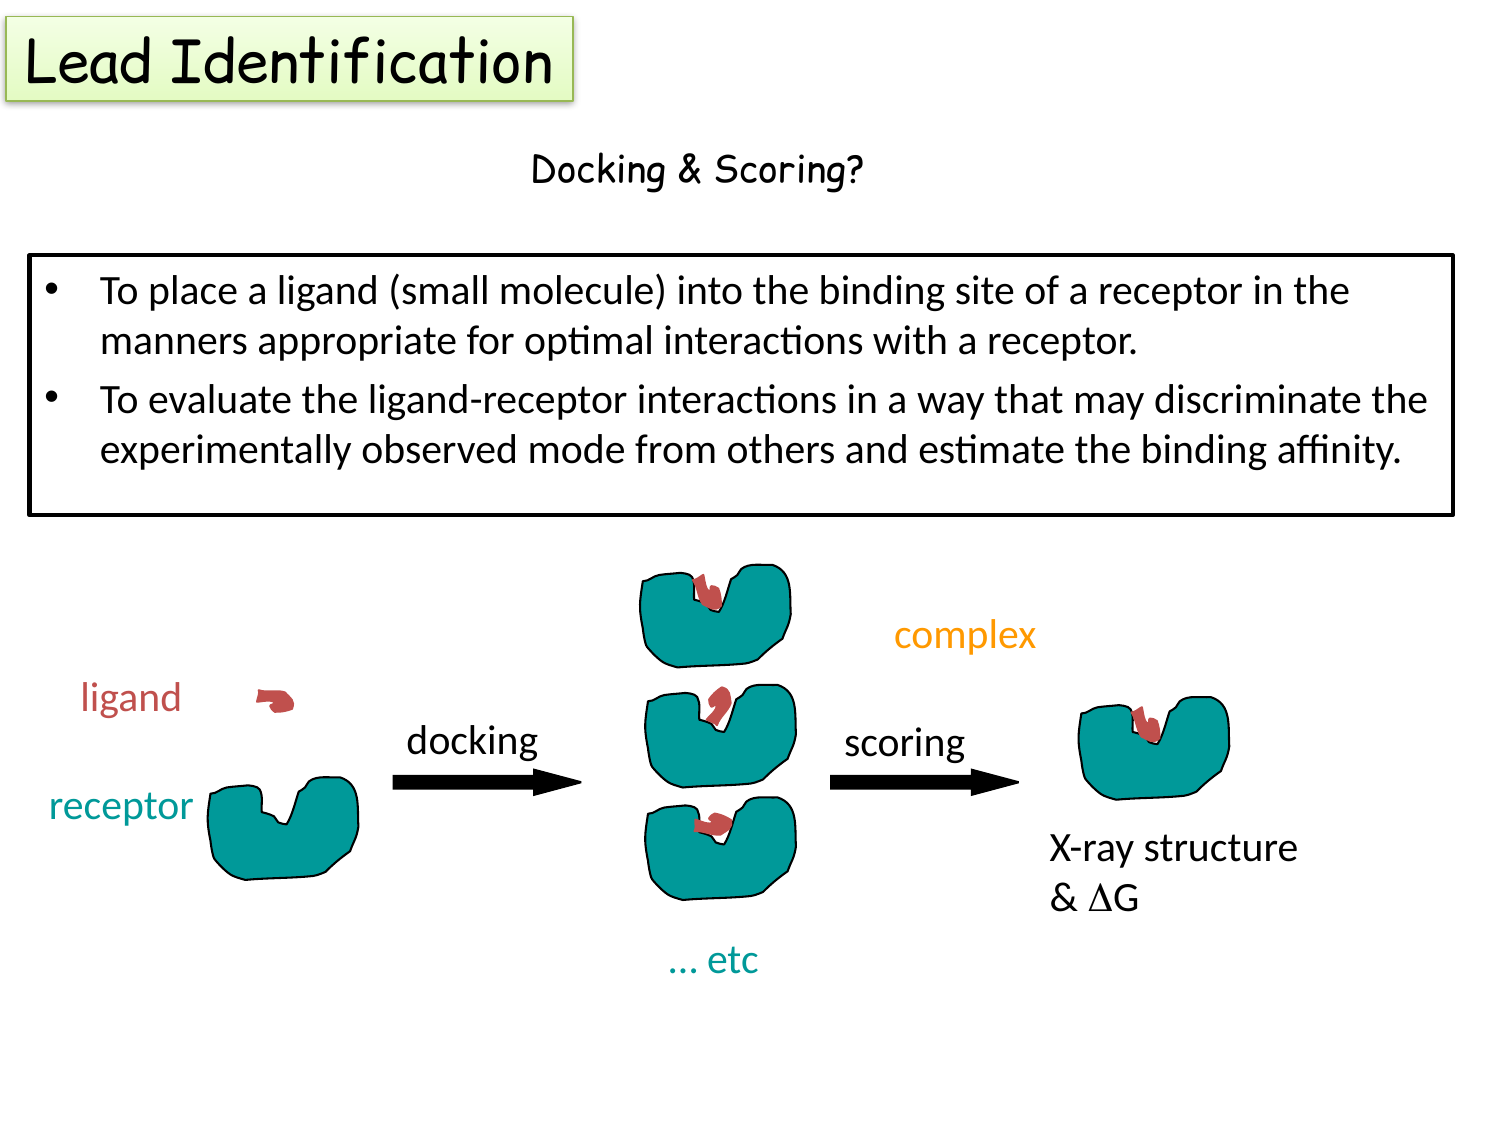

Lead Identification
Docking & Scoring?
To place a ligand (small molecule) into the binding site of a receptor in the manners appropriate for optimal interactions with a receptor.
To evaluate the ligand-receptor interactions in a way that may discriminate the experimentally observed mode from others and estimate the binding affinity.

complex
ligand

docking
scoring

receptor

X-ray structure
& ΔG
… etc